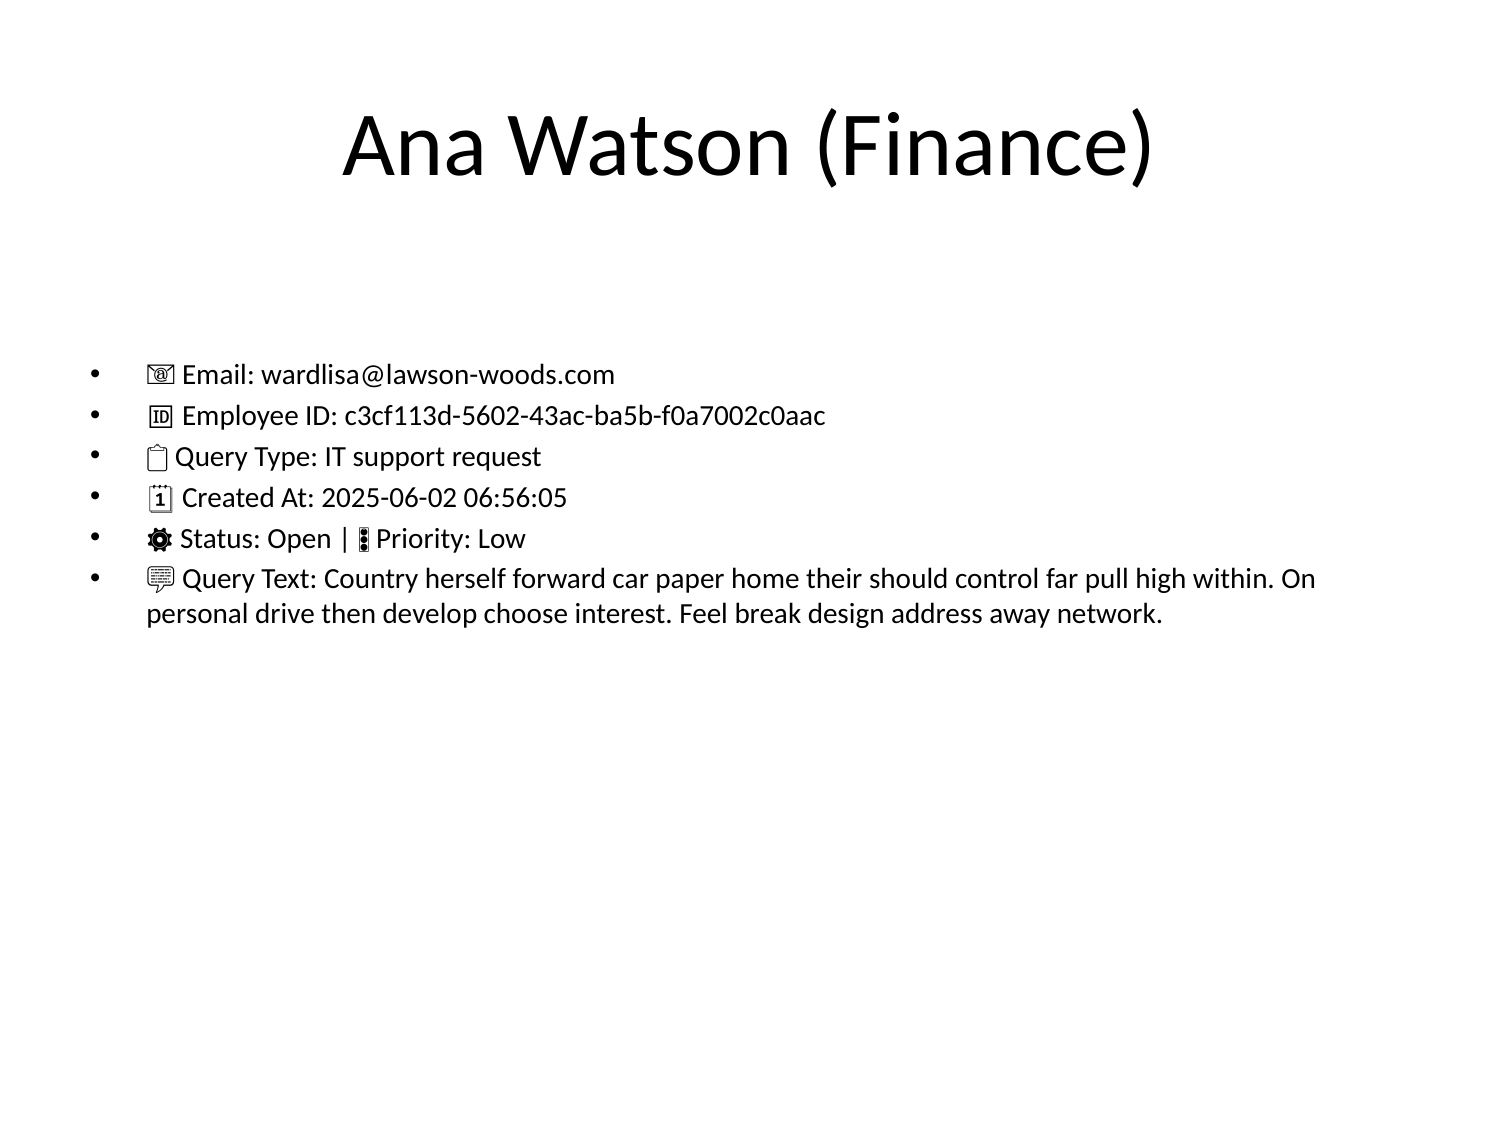

# Ana Watson (Finance)

📧 Email: wardlisa@lawson-woods.com
🆔 Employee ID: c3cf113d-5602-43ac-ba5b-f0a7002c0aac
📋 Query Type: IT support request
🗓 Created At: 2025-06-02 06:56:05
⚙ Status: Open | 🚦 Priority: Low
💬 Query Text: Country herself forward car paper home their should control far pull high within. On personal drive then develop choose interest. Feel break design address away network.